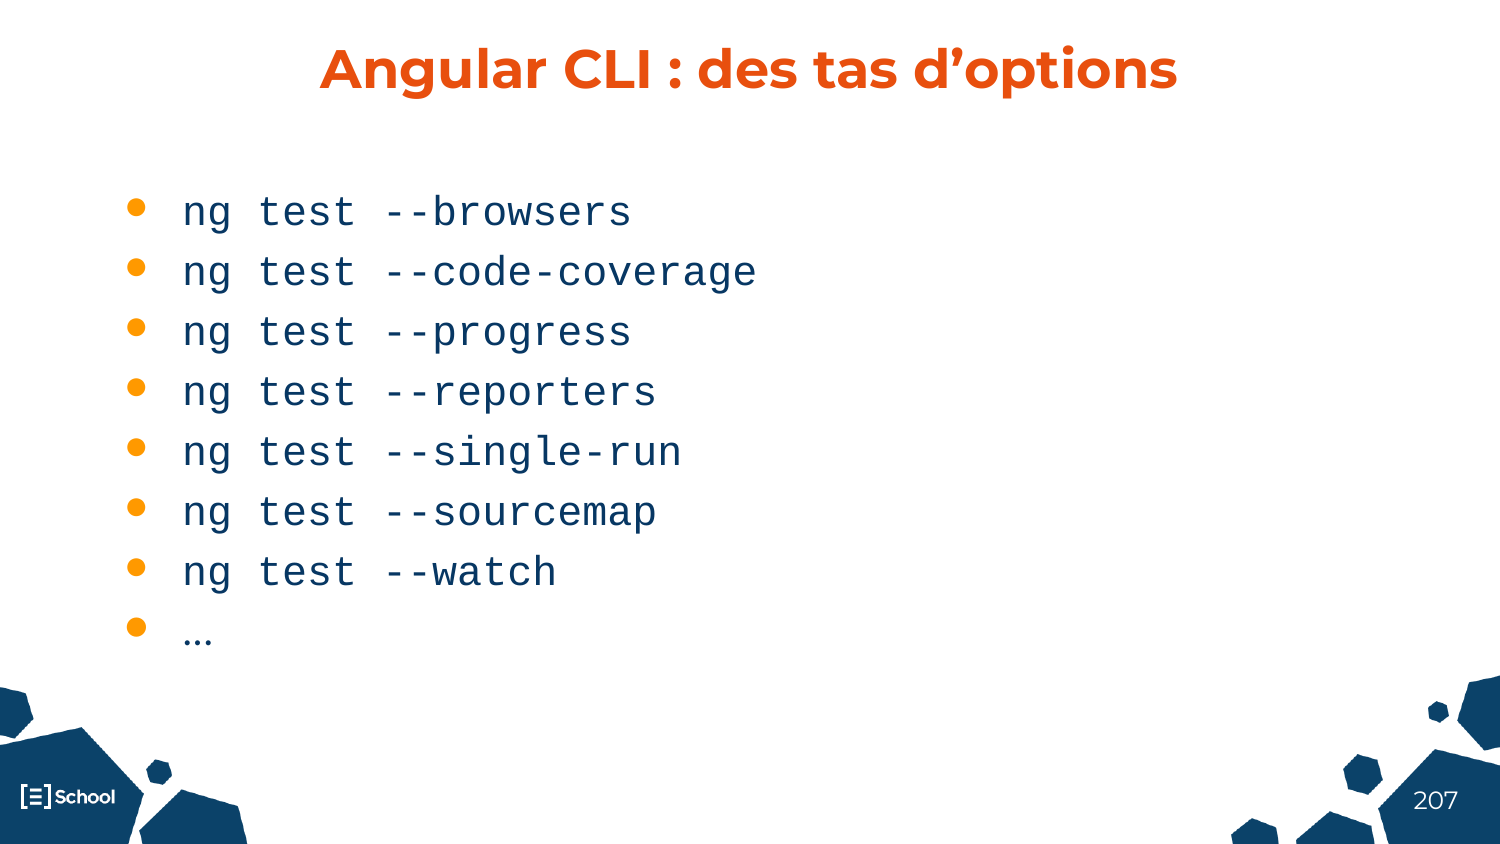

Angular CLI : des tas d’options
ng test --browsers
ng test --code-coverage
ng test --progress
ng test --reporters
ng test --single-run
ng test --sourcemap
ng test --watch
...
207